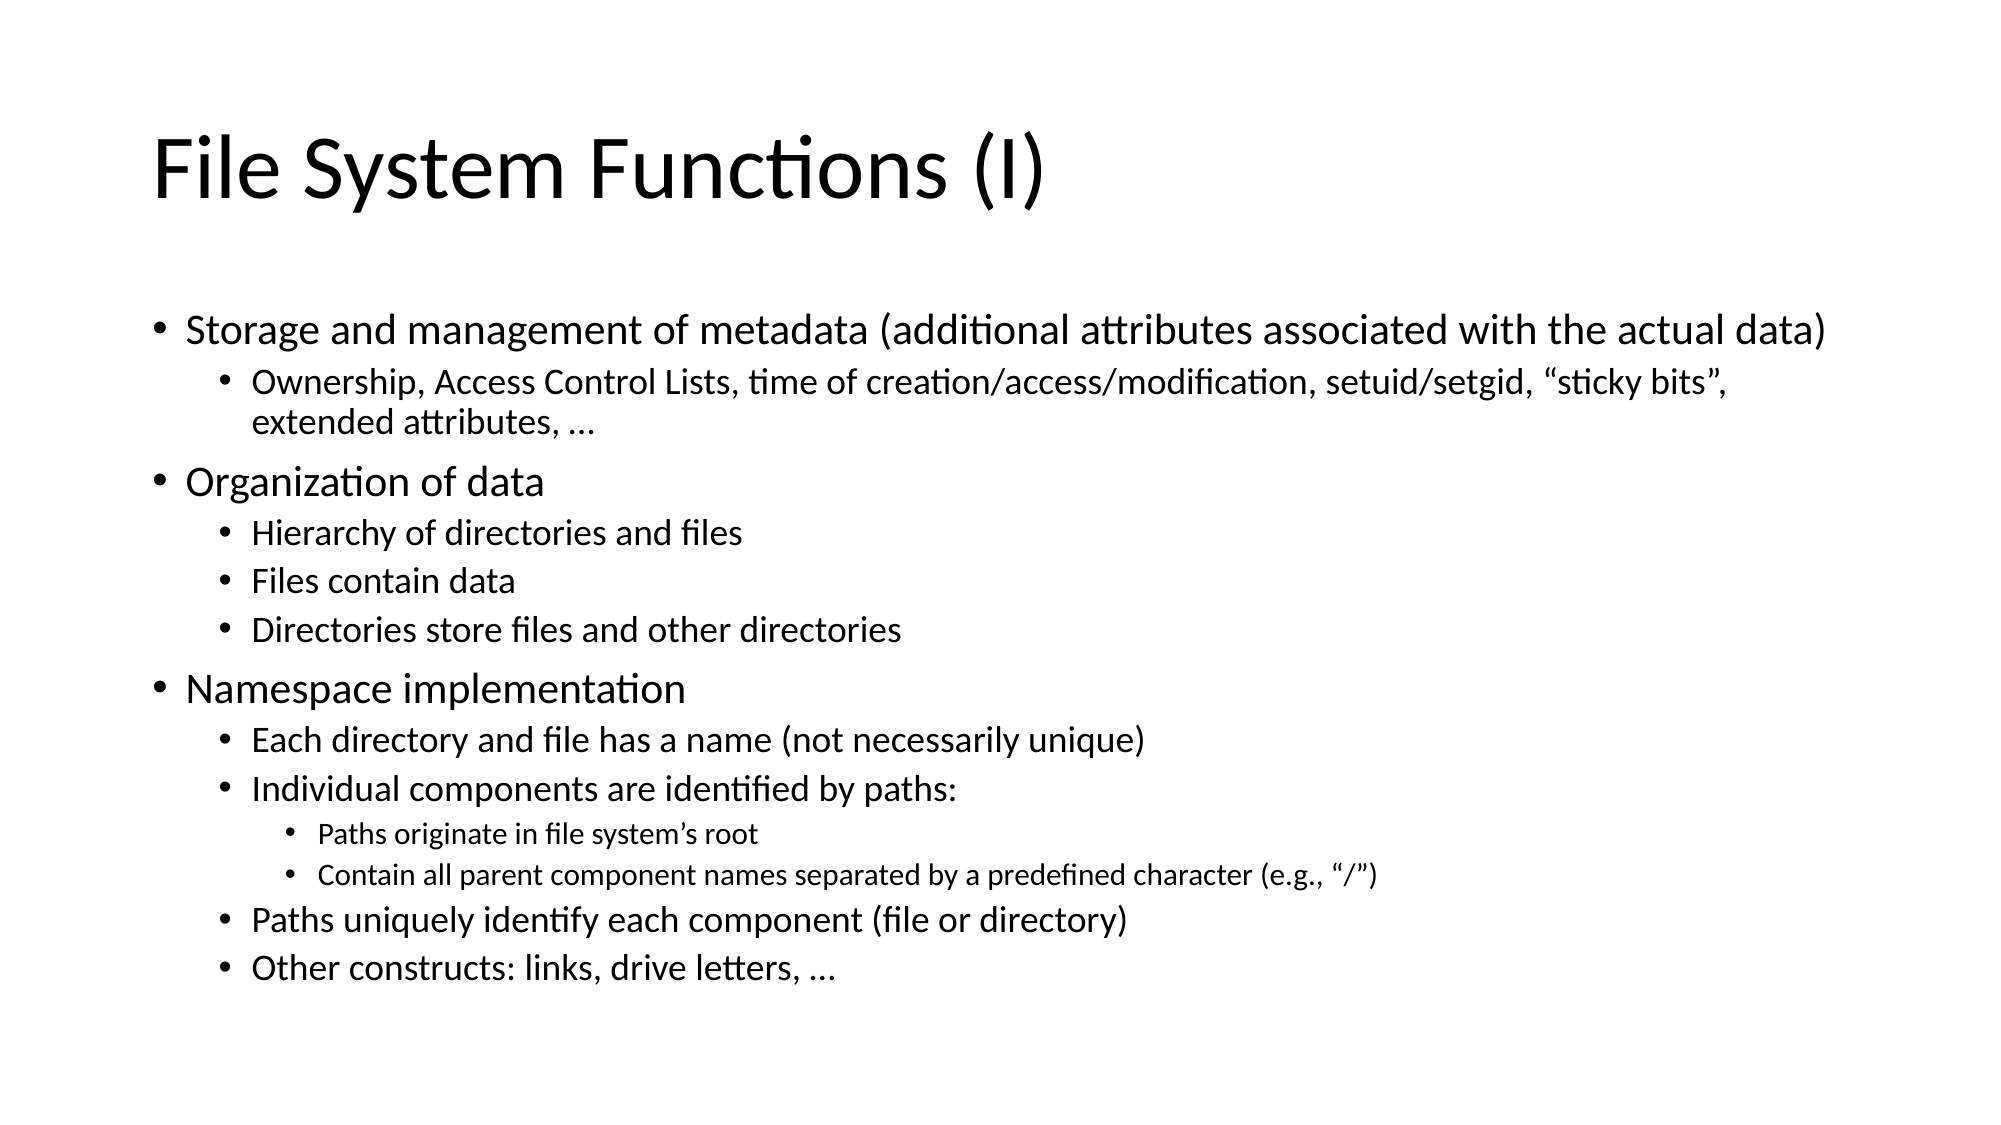

# File System Functions (I)
Storage and management of metadata (additional attributes associated with the actual data)
Ownership, Access Control Lists, time of creation/access/modification, setuid/setgid, “sticky bits”, extended attributes, …
Organization of data
Hierarchy of directories and files
Files contain data
Directories store files and other directories
Namespace implementation
Each directory and file has a name (not necessarily unique)
Individual components are identified by paths:
Paths originate in file system’s root
Contain all parent component names separated by a predefined character (e.g., “/”)
Paths uniquely identify each component (file or directory)
Other constructs: links, drive letters, …